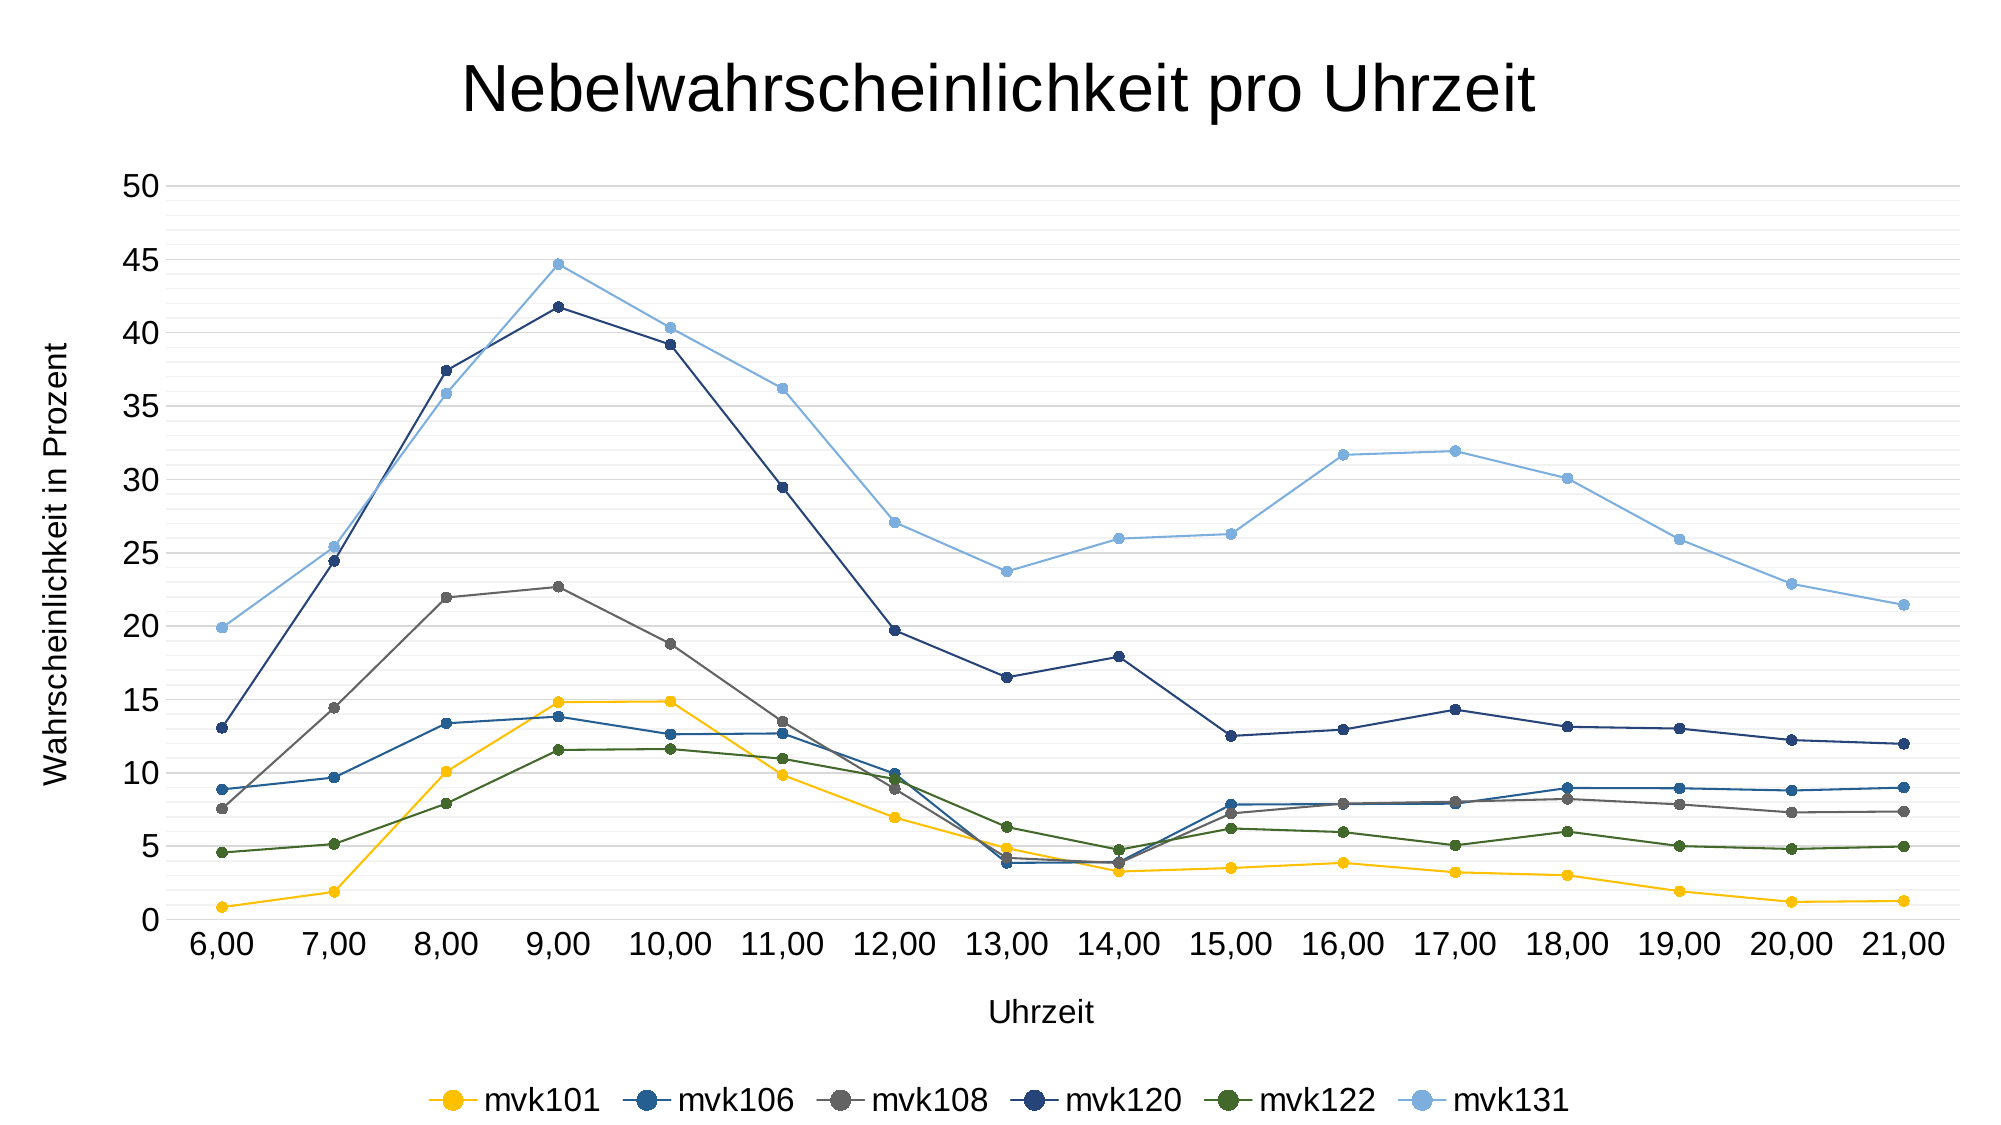

### Chart: Nebelwahrscheinlichkeit pro Uhrzeit

| Category | mvk101 | mvk106 | mvk108 | mvk120 | mvk122 | mvk131 |
|---|---|---|---|---|---|---|
| 6,00 | 0.8426966292134832 | 8.863920099875156 | 7.5495049504950495 | 13.06532663316583 | 4.560892770499757 | 19.88527724665392 |
| 7,00 | 1.884159106769016 | 9.67741935483871 | 14.426633785450061 | 24.442421483841603 | 5.146705146705147 | 25.404376784015223 |
| 8,00 | 10.078069552874378 | 13.374233128834355 | 21.948212083847103 | 37.414965986394556 | 7.903614457831326 | 35.8472553699284 |
| 9,00 | 14.820042342978123 | 13.83108935128519 | 22.676579925650557 | 41.75470831419384 | 11.556829035339064 | 44.673704414587334 |
| 10,00 | 14.8619957537155 | 12.623762376237623 | 18.788627935723117 | 39.186691312384475 | 11.624513618677042 | 40.334128878281625 |
| 11,00 | 9.850107066381158 | 12.686567164179104 | 13.48314606741573 | 29.465095194922938 | 10.958230958230958 | 36.196911196911195 |
| 12,00 | 6.950354609929079 | 9.937888198757763 | 8.899876390605685 | 19.709953856295318 | 9.573958831977022 | 27.078384798099762 |
| 13,00 | 4.859154929577465 | 3.856312731114633 | 4.206098843322818 | 16.50602409638554 | 6.307189542483661 | 23.723437995559784 |
| 14,00 | 3.269367448471926 | 3.909026297085999 | 3.848895224518888 | 17.9149416635303 | 4.751131221719457 | 25.962962962962962 |
| 15,00 | 3.5137034434293746 | 7.835820895522388 | 7.230392156862745 | 12.511457378551787 | 6.208530805687204 | 26.277724204435874 |
| 16,00 | 3.862359550561798 | 7.872078720787208 | 7.901234567901234 | 12.94171638366223 | 5.959302325581396 | 31.67464114832536 |
| 17,00 | 3.2190342897130857 | 7.894736842105263 | 8.030112923462987 | 14.305364511691884 | 5.055906660184735 | 31.934394597202125 |
| 18,00 | 3.0175438596491224 | 8.966376089663761 | 8.21917808219178 | 13.137344970142397 | 5.994152046783626 | 30.071599045346062 |
| 19,00 | 1.9271948608137046 | 8.944099378881987 | 7.845579078455791 | 13.01558203483043 | 5.007221954742417 | 25.91346153846154 |
| 20,00 | 1.2005649717514124 | 8.79120879120879 | 7.299270072992701 | 12.23185759926974 | 4.808159300631375 | 22.874880611270296 |
| 21,00 | 1.2613875262789067 | 8.98876404494382 | 7.365792759051186 | 11.972477064220184 | 4.9782503624939585 | 21.445553970518308 |